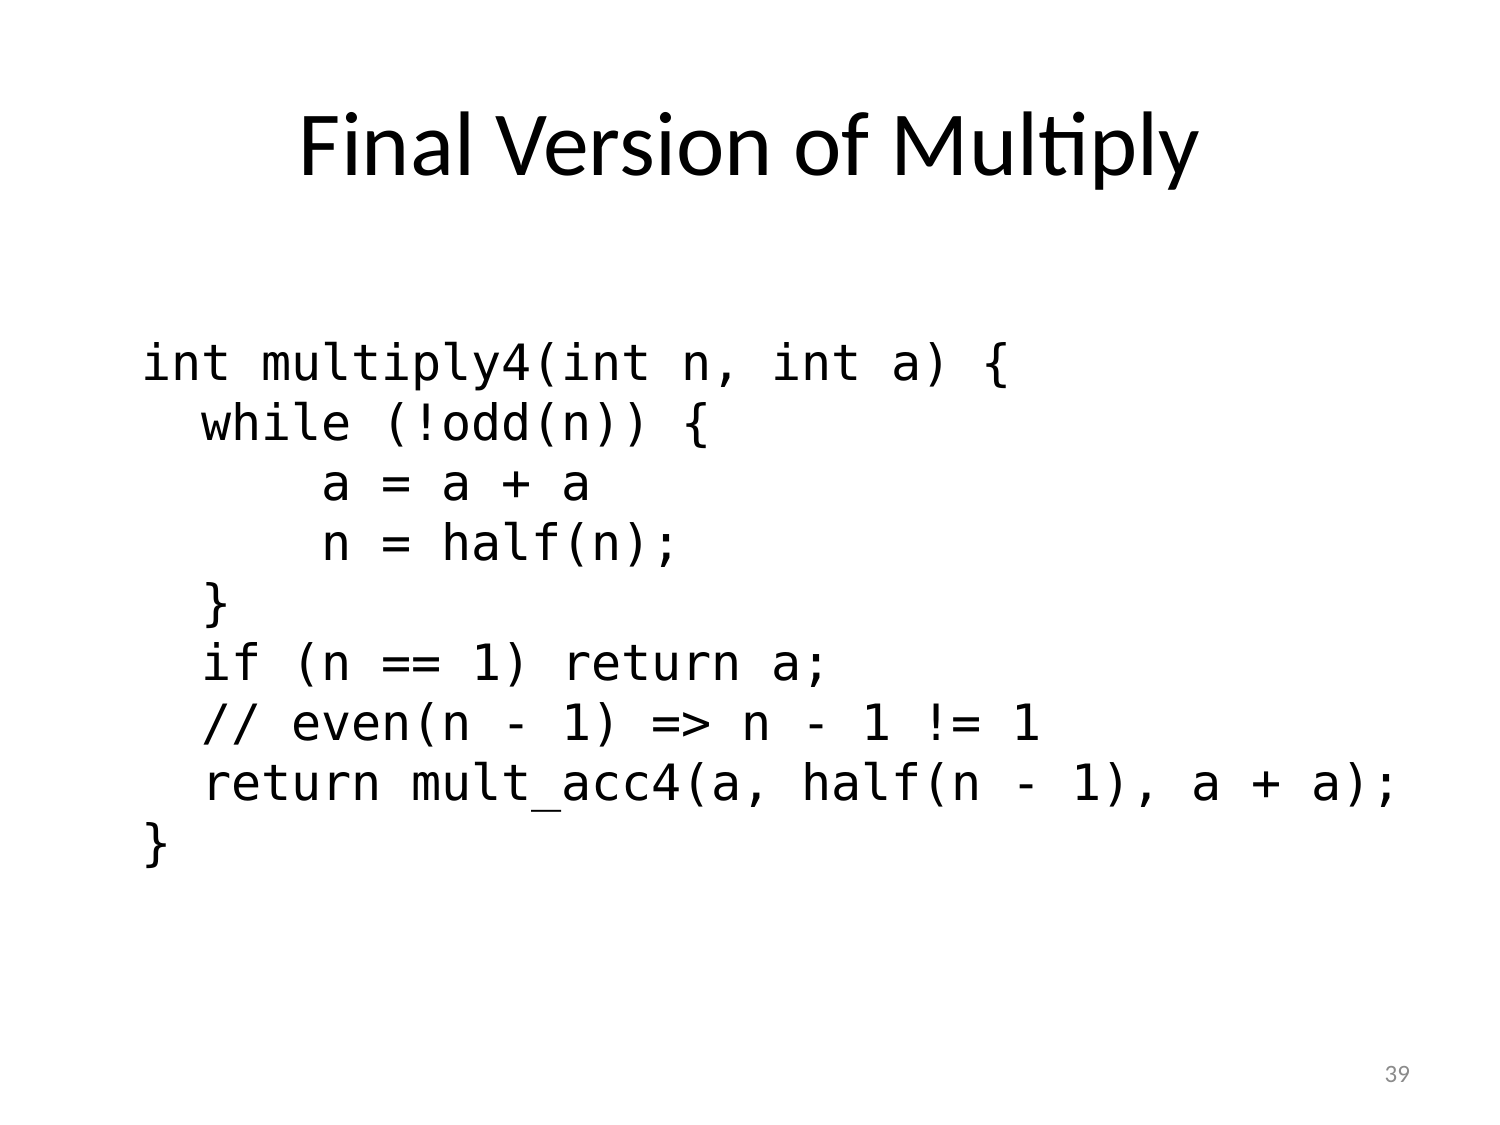

# Final Version of Multiply
int multiply4(int n, int a) {
  while (!odd(n)) {
      a = a + a
      n = half(n);
  }
  if (n == 1) return a;
  // even(n - 1) => n - 1 != 1
  return mult_acc4(a, half(n - 1), a + a);
}
39